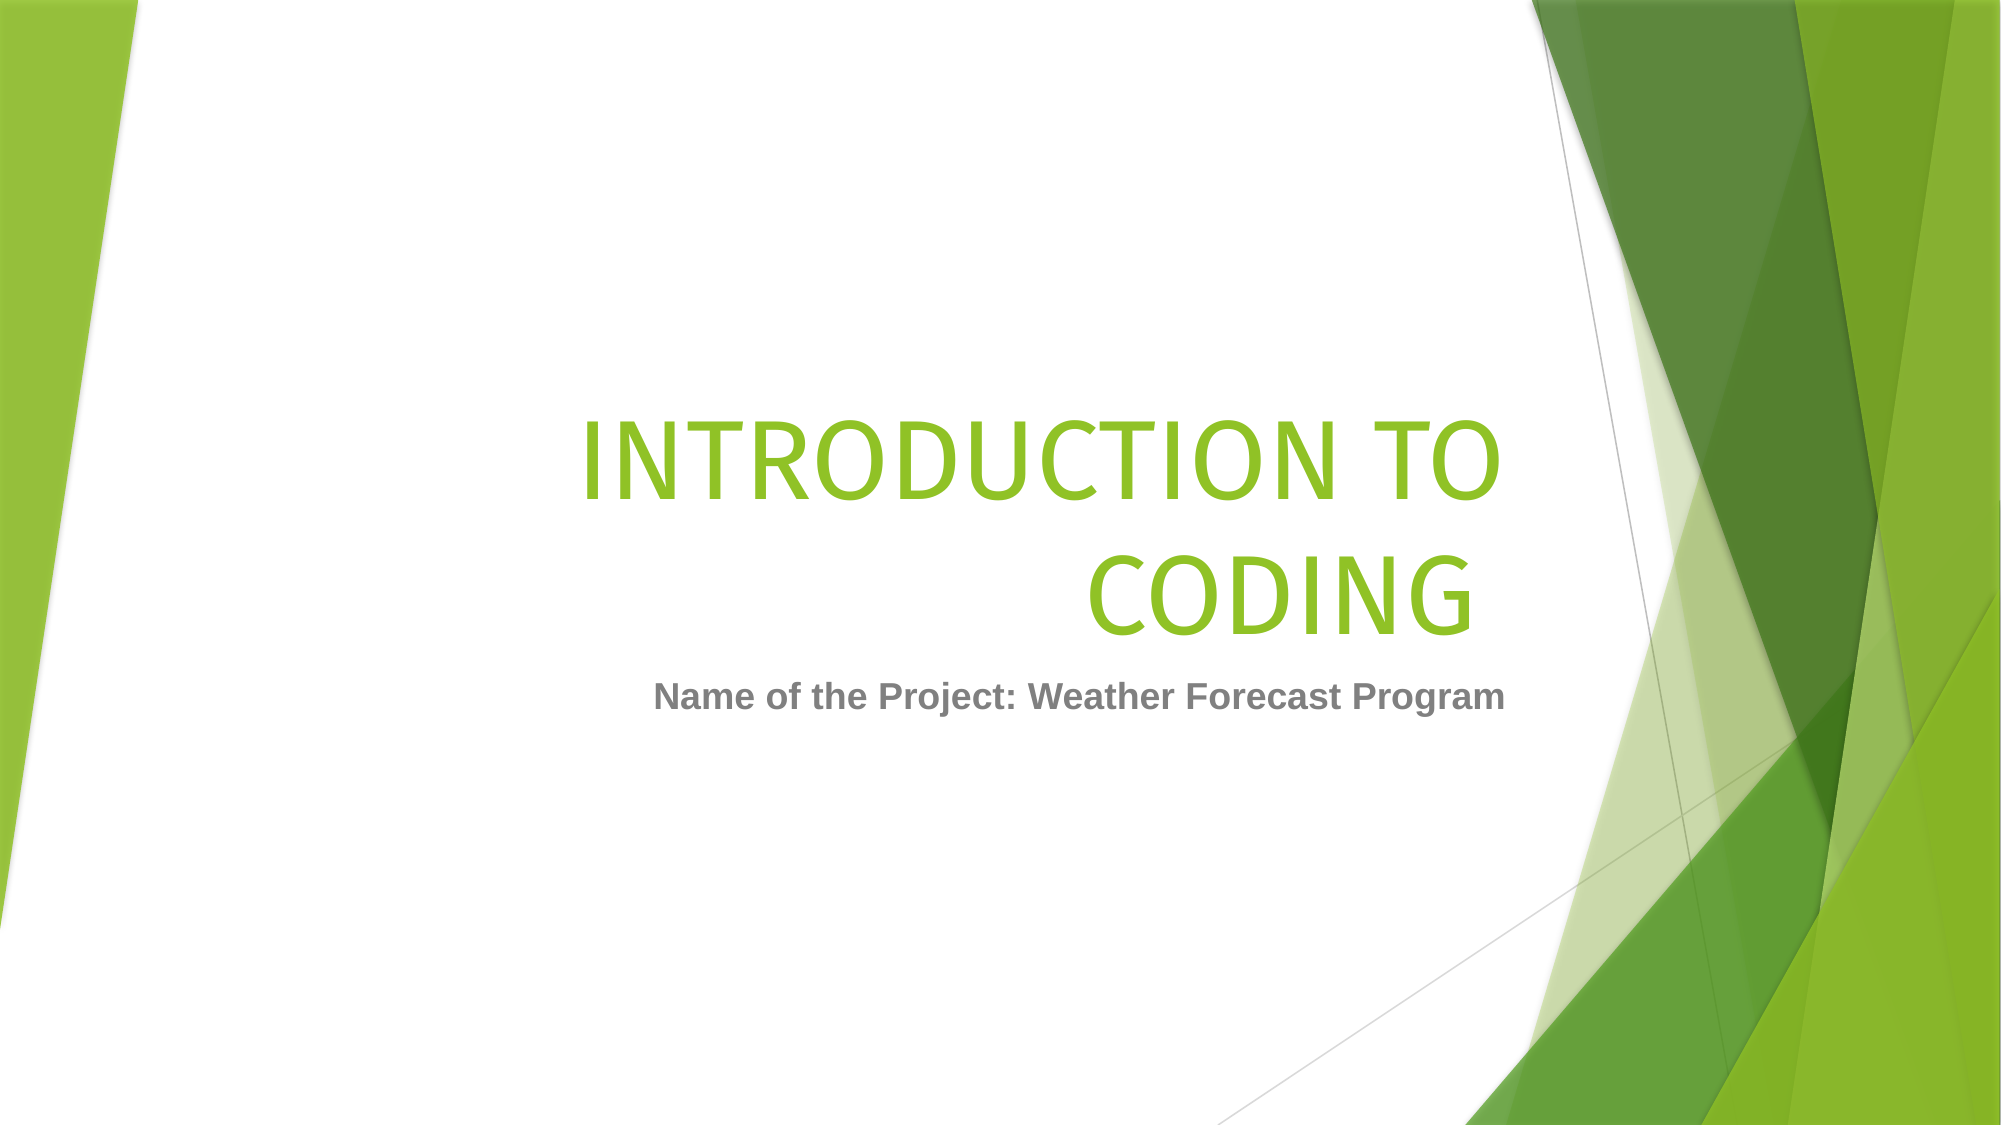

# INTRODUCTION TO CODING
Name of the Project: Weather Forecast Program